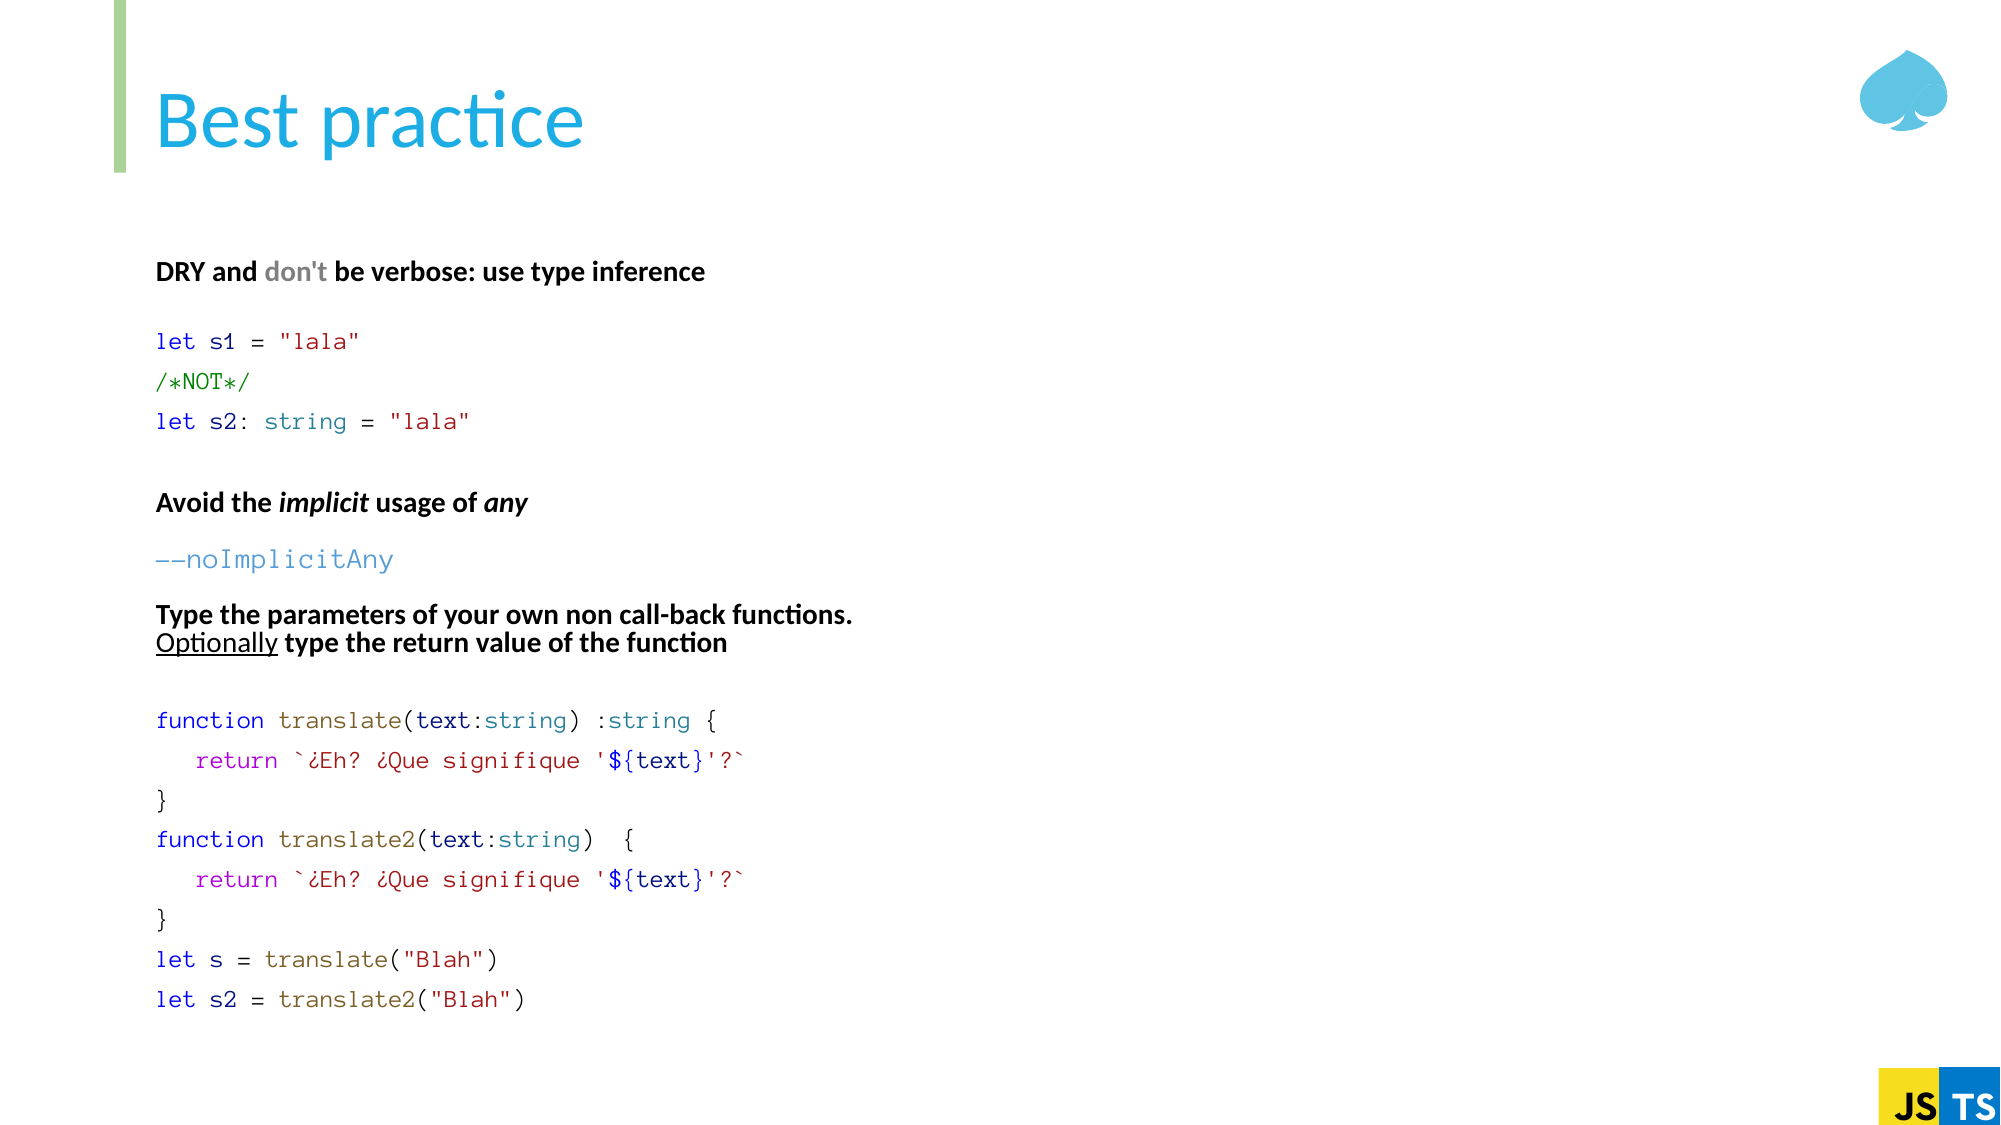

# Best practice
DRY and don't be verbose: use type inference

let s1 = "lala"
/*NOT*/
let s2: string = "lala"

Avoid the implicit usage of any

--noImplicitAny

Type the parameters of your own non call-back functions.
Optionally type the return value of the function

function translate(text:string) :string {
   return `¿Eh? ¿Que signifique '${text}'?`
}
function translate2(text:string)  {
   return `¿Eh? ¿Que signifique '${text}'?`
}
let s = translate("Blah")
let s2 = translate2("Blah")